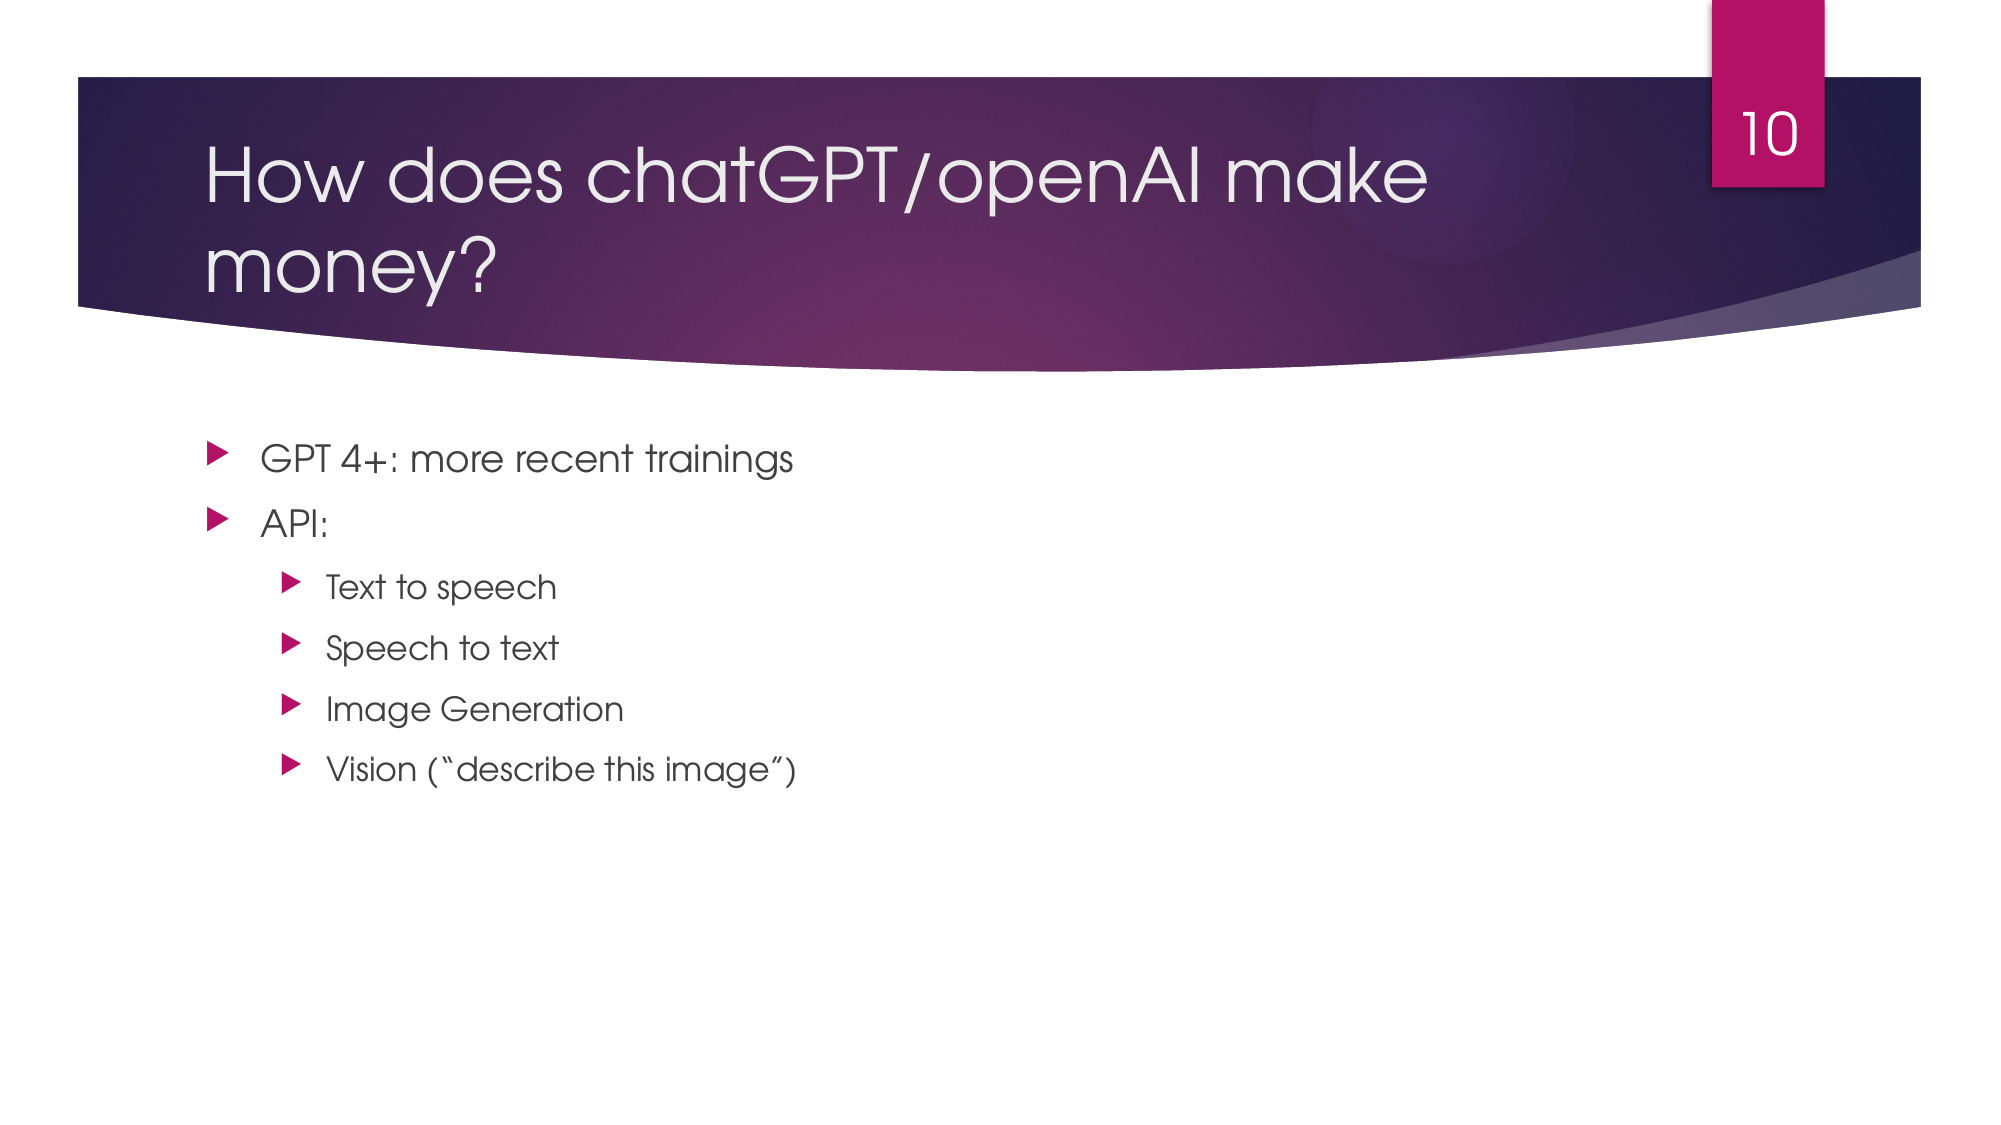

10
# How does chatGPT/openAI make money?
GPT 4+: more recent trainings
API:
Text to speech
Speech to text
Image Generation
Vision (“describe this image”)